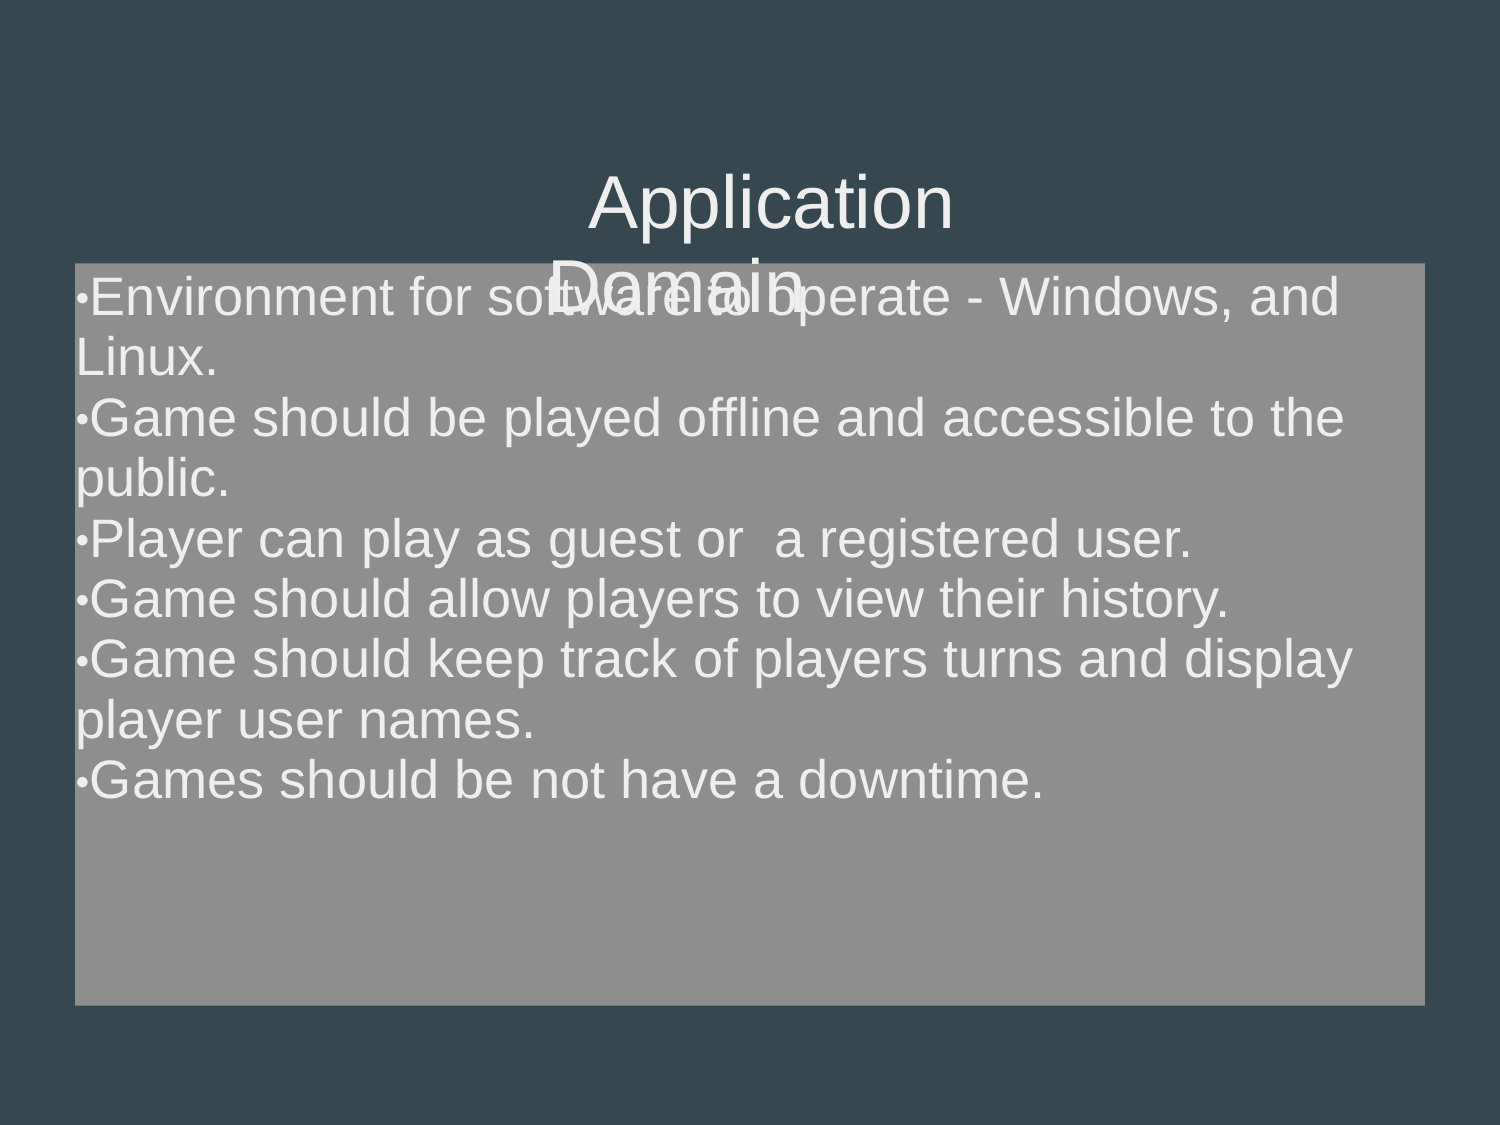

Application Domain
Environment for software to operate - Windows, and Linux.
Game should be played offline and accessible to the public.
Player can play as guest or  a registered user.
Game should allow players to view their history.
Game should keep track of players turns and display player user names.
Games should be not have a downtime.